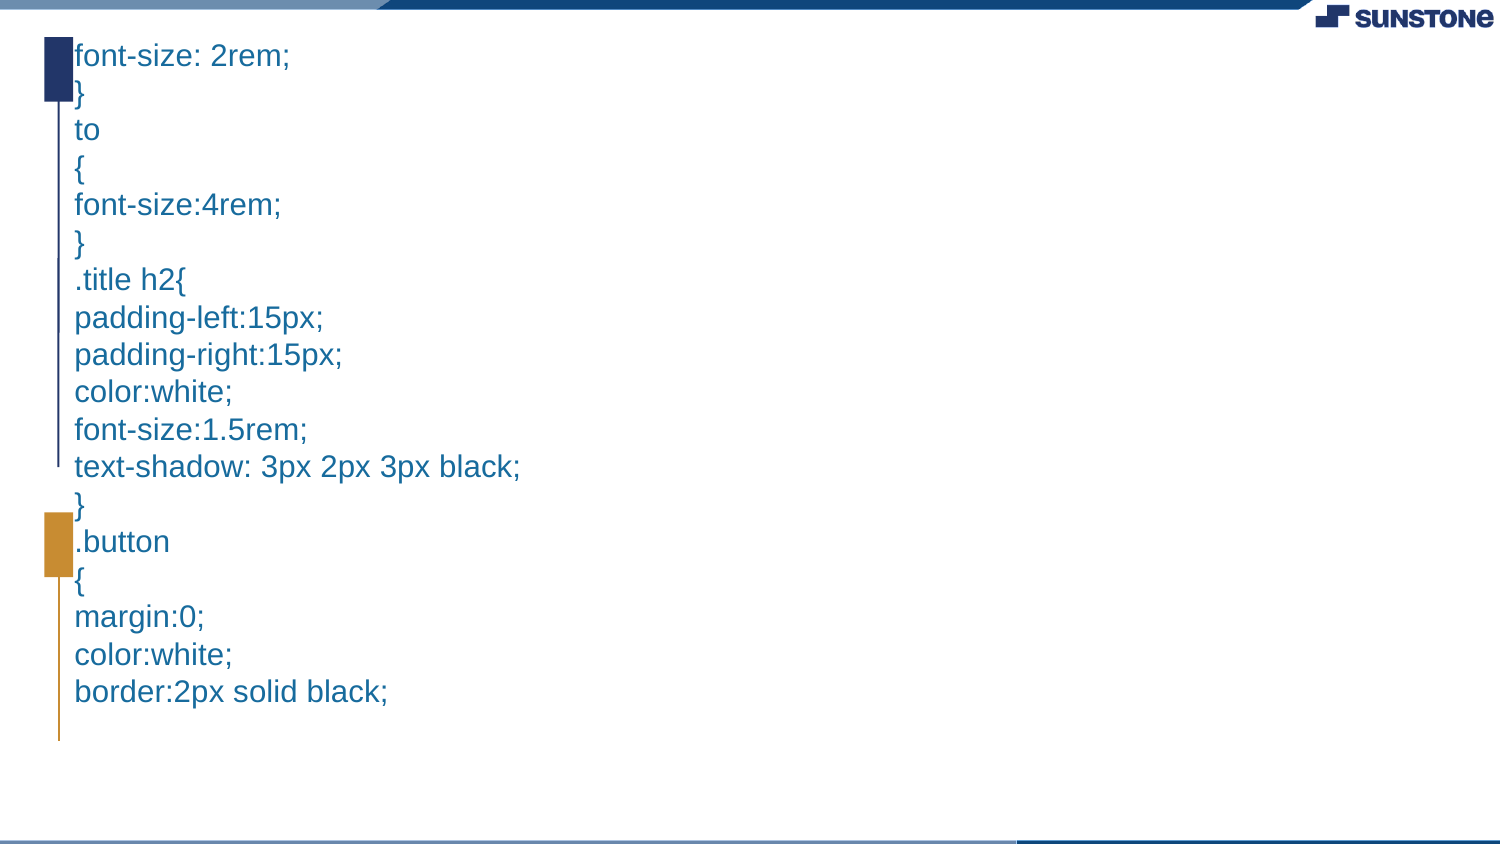

font-size: 2rem;
}
to
{
font-size:4rem;
}
.title h2{
padding-left:15px;
padding-right:15px;
color:white;
font-size:1.5rem;
text-shadow: 3px 2px 3px black;
}
.button
{
margin:0;
color:white;
border:2px solid black;